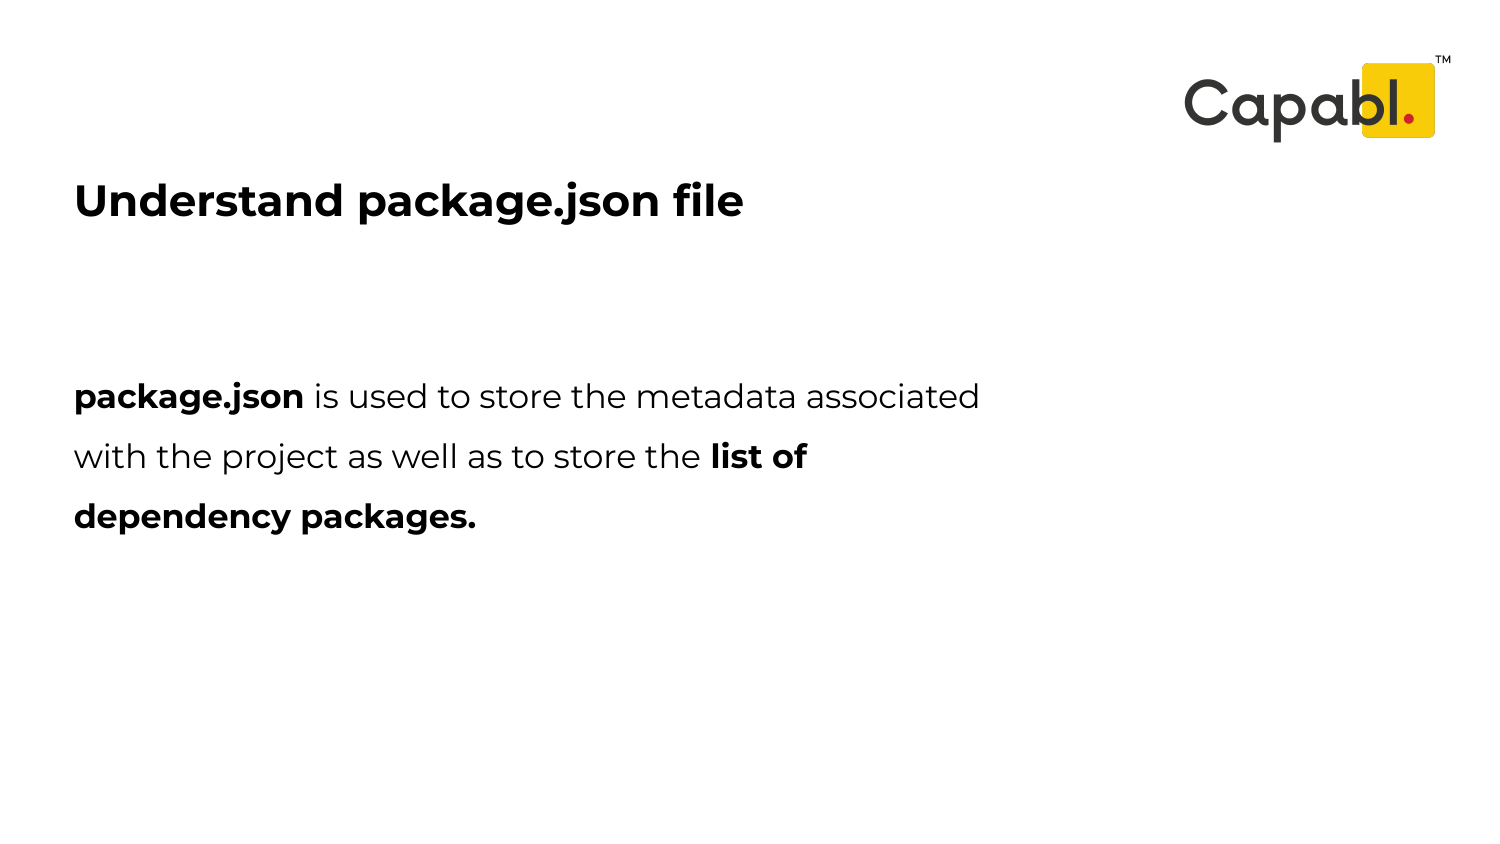

Understand package.json file
# package.json is used to store the metadata associated with the project as well as to store the list of dependency packages.